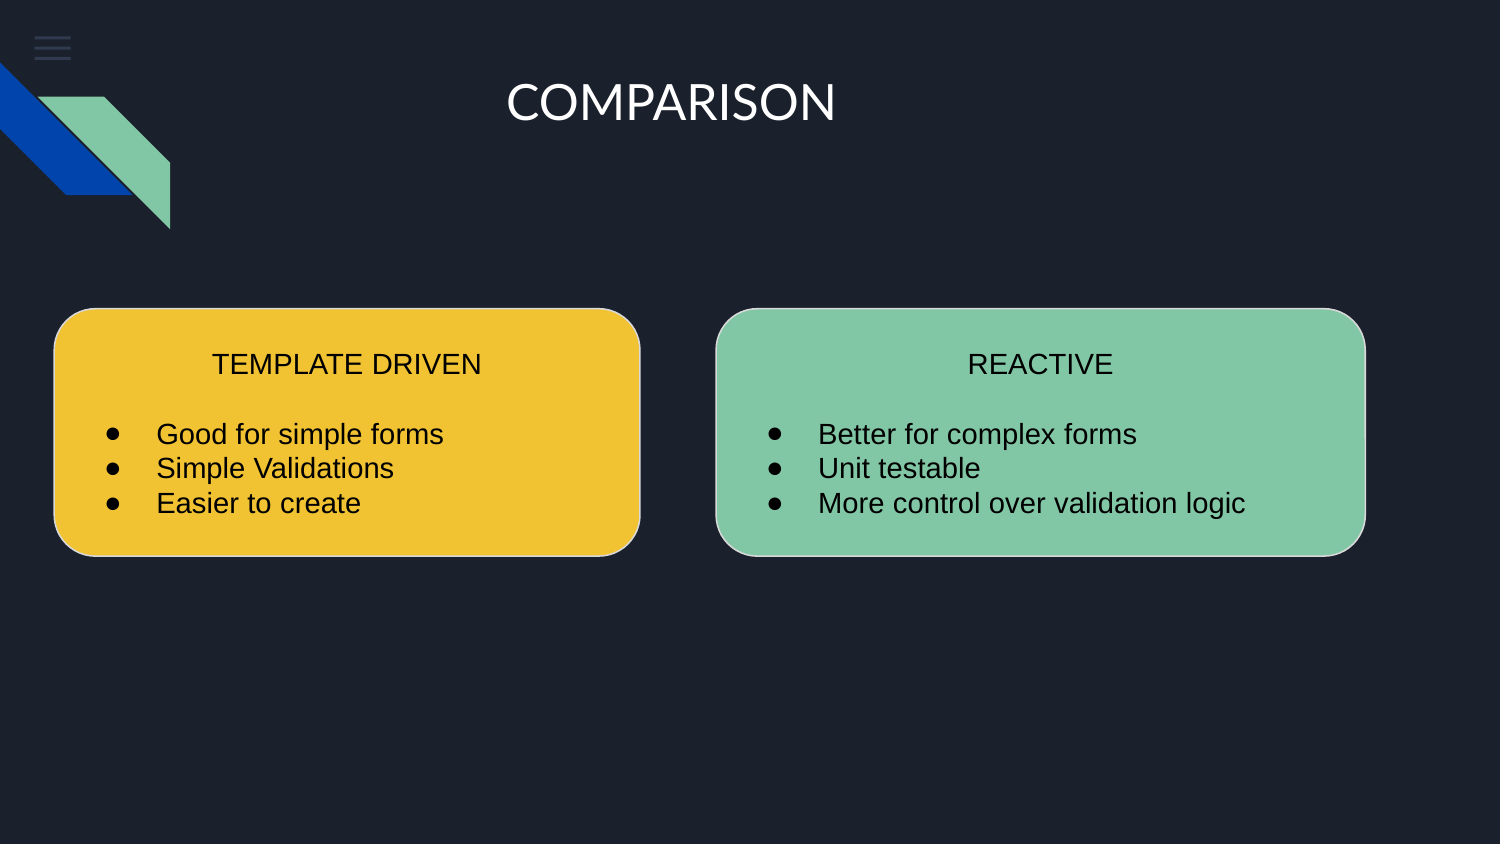

COMPARISON
TEMPLATE DRIVEN

Good for simple forms
Simple Validations
Easier to create
REACTIVE

Better for complex forms
Unit testable
More control over validation logic